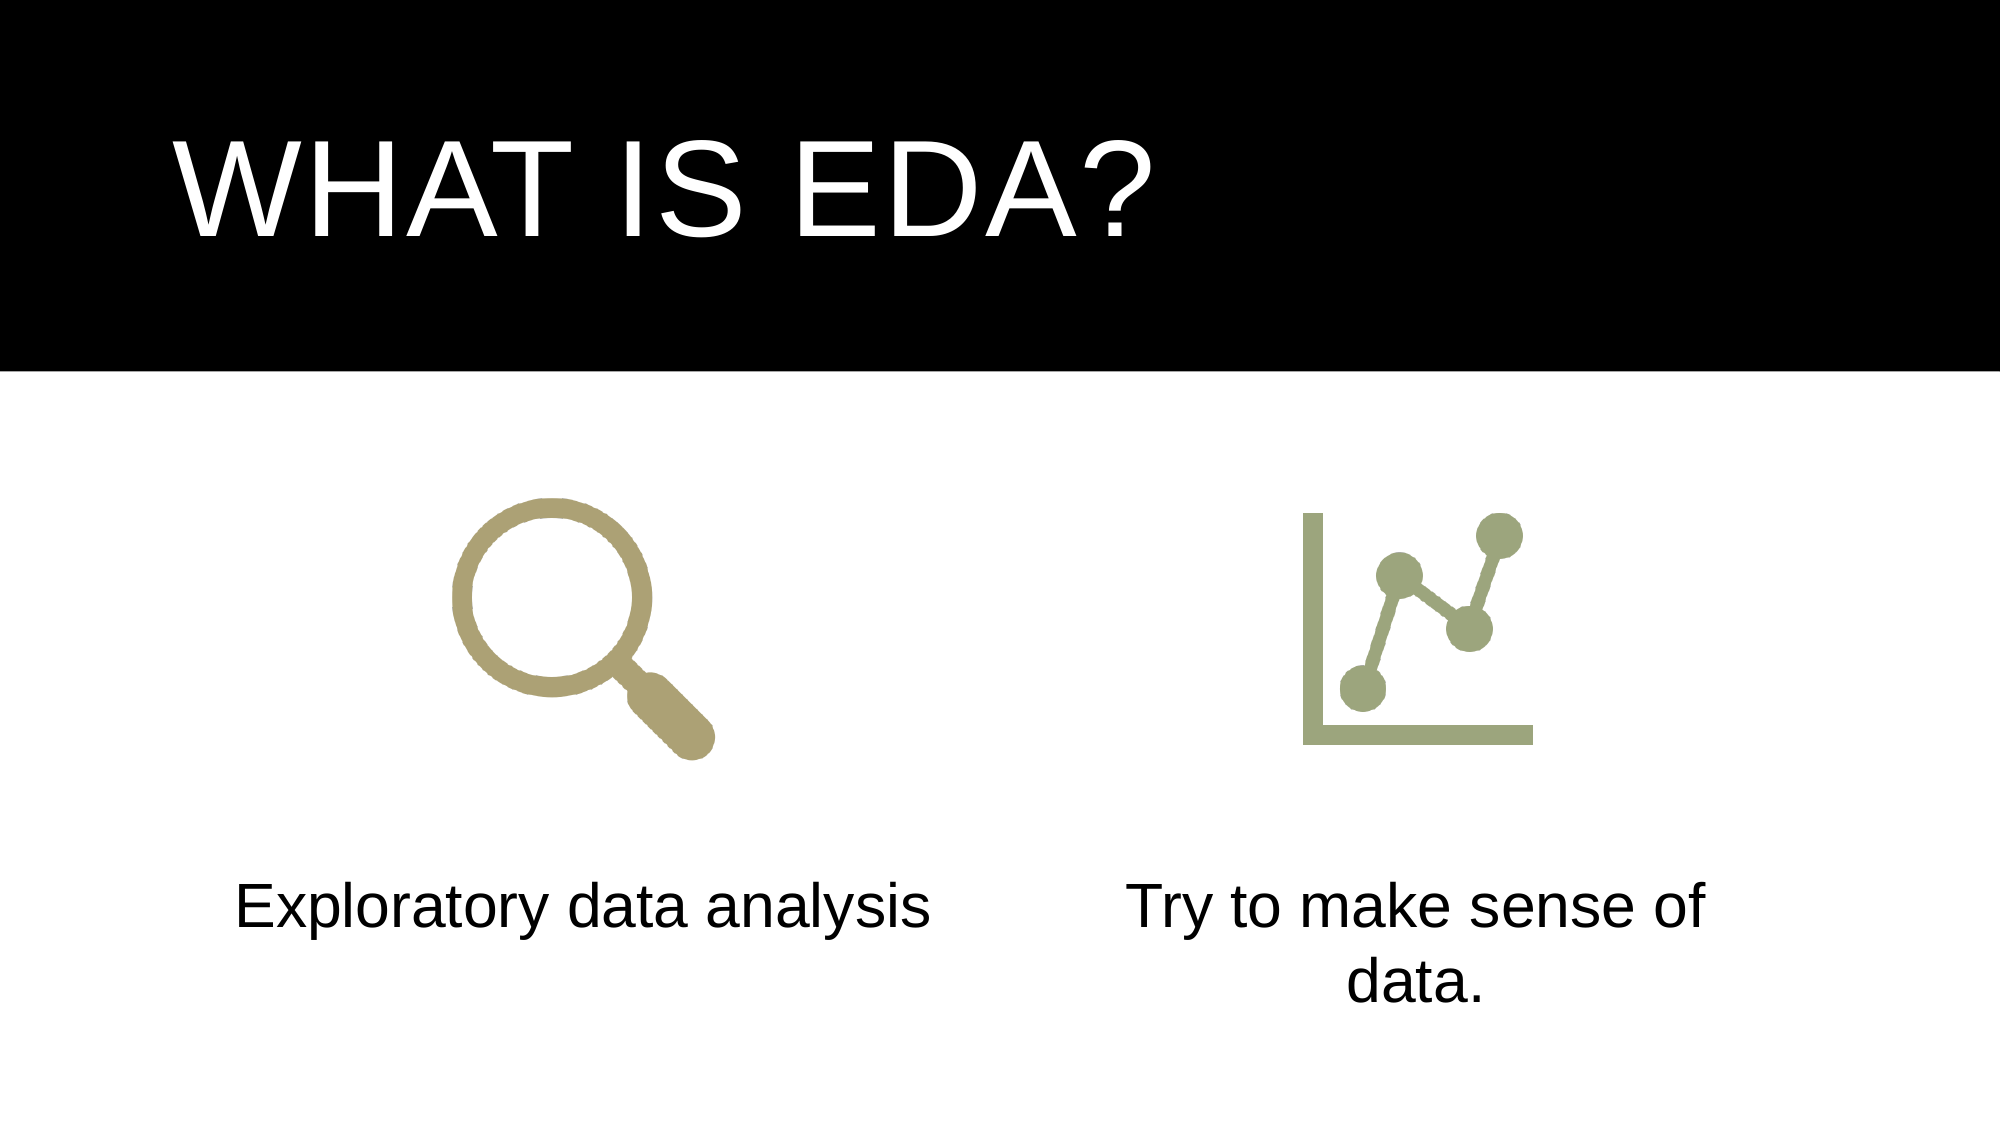

# WHAT IS EDA?
Exploratory data analysis
Try to make sense of data.